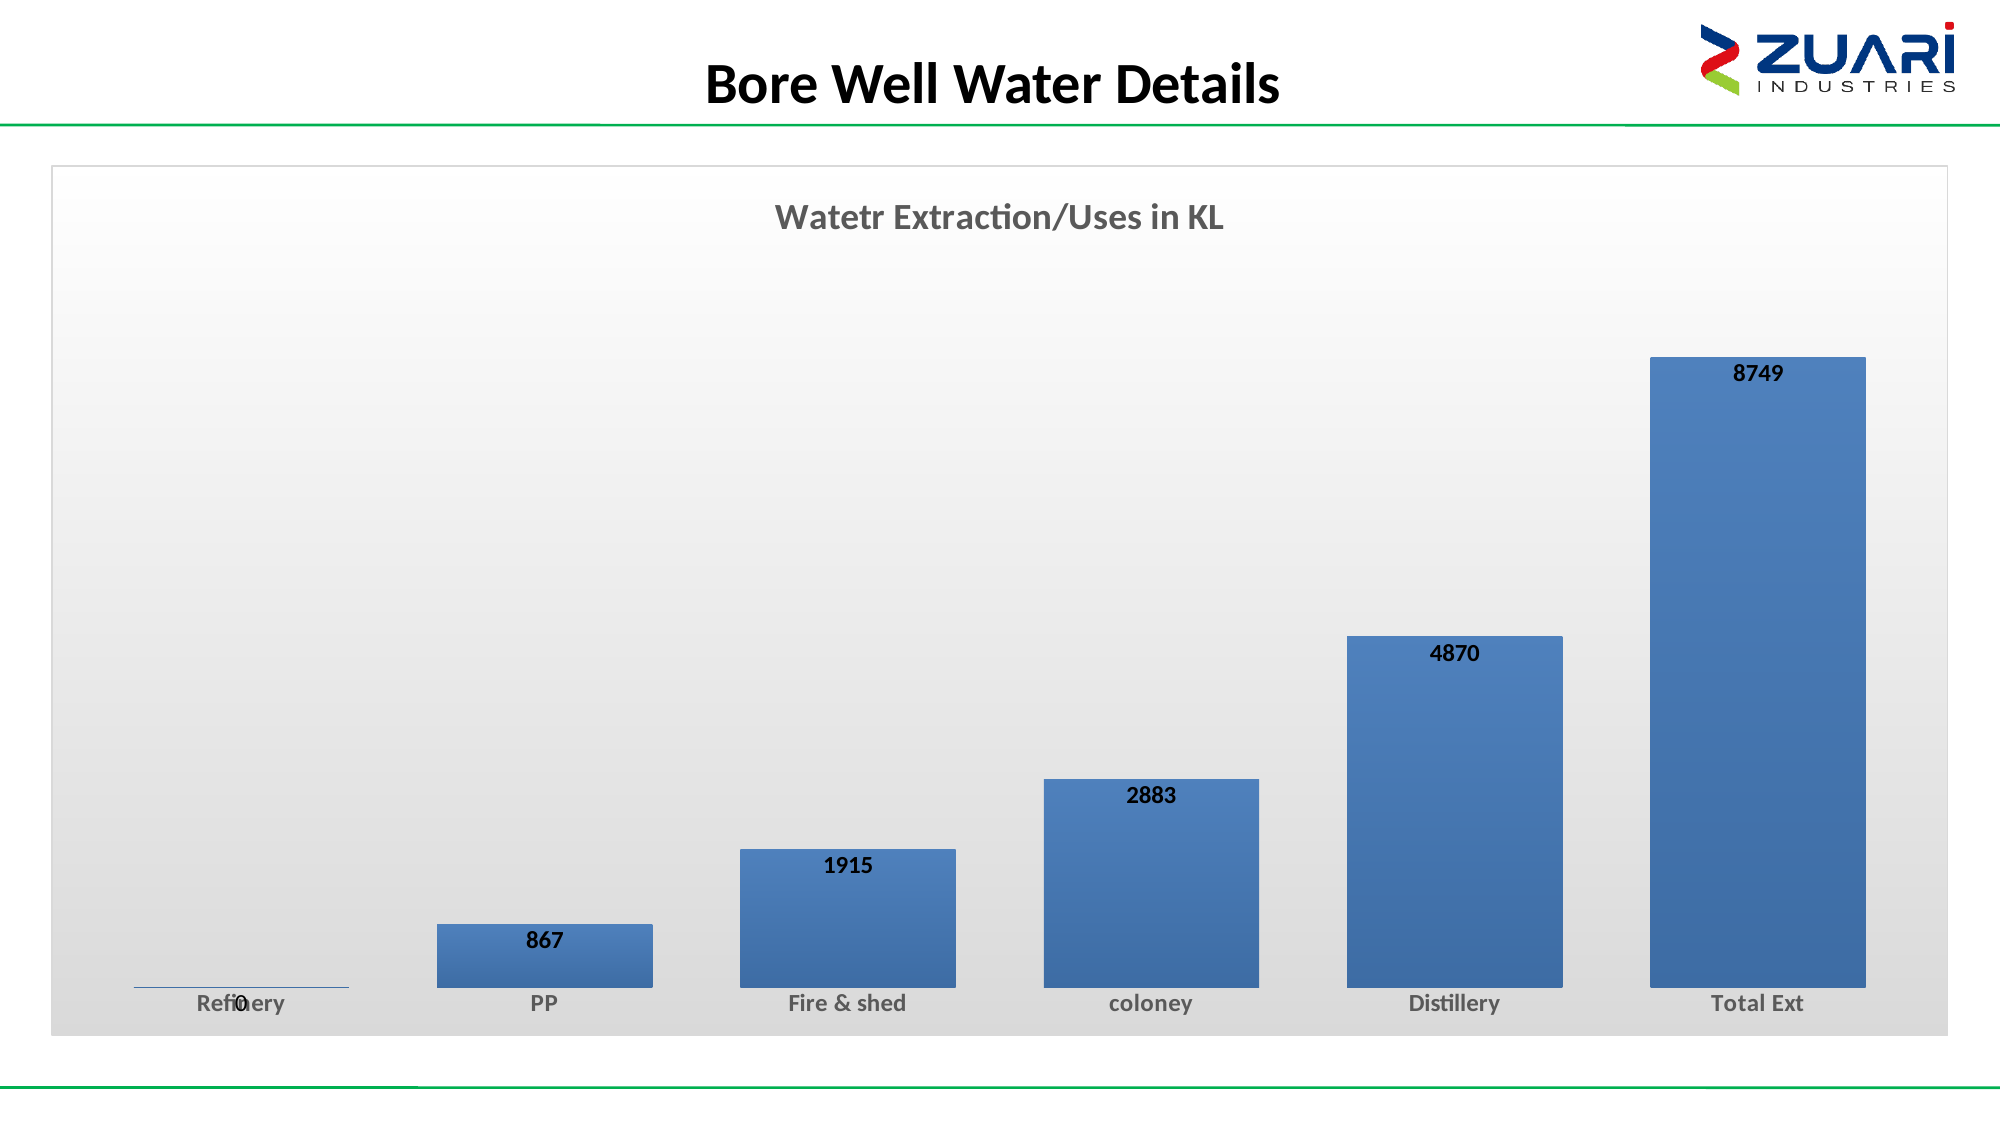

Bore Well Water Details

### Chart: Watetr Extraction/Uses in KL

| Category |  |
|---|---|
| Refinery | 0.0 |
| PP | 867.0 |
| Fire & shed | 1915.0 |
| coloney | 2883.0 |
| Distillery | 4870.0 |
| Total Ext | 8749.0 |